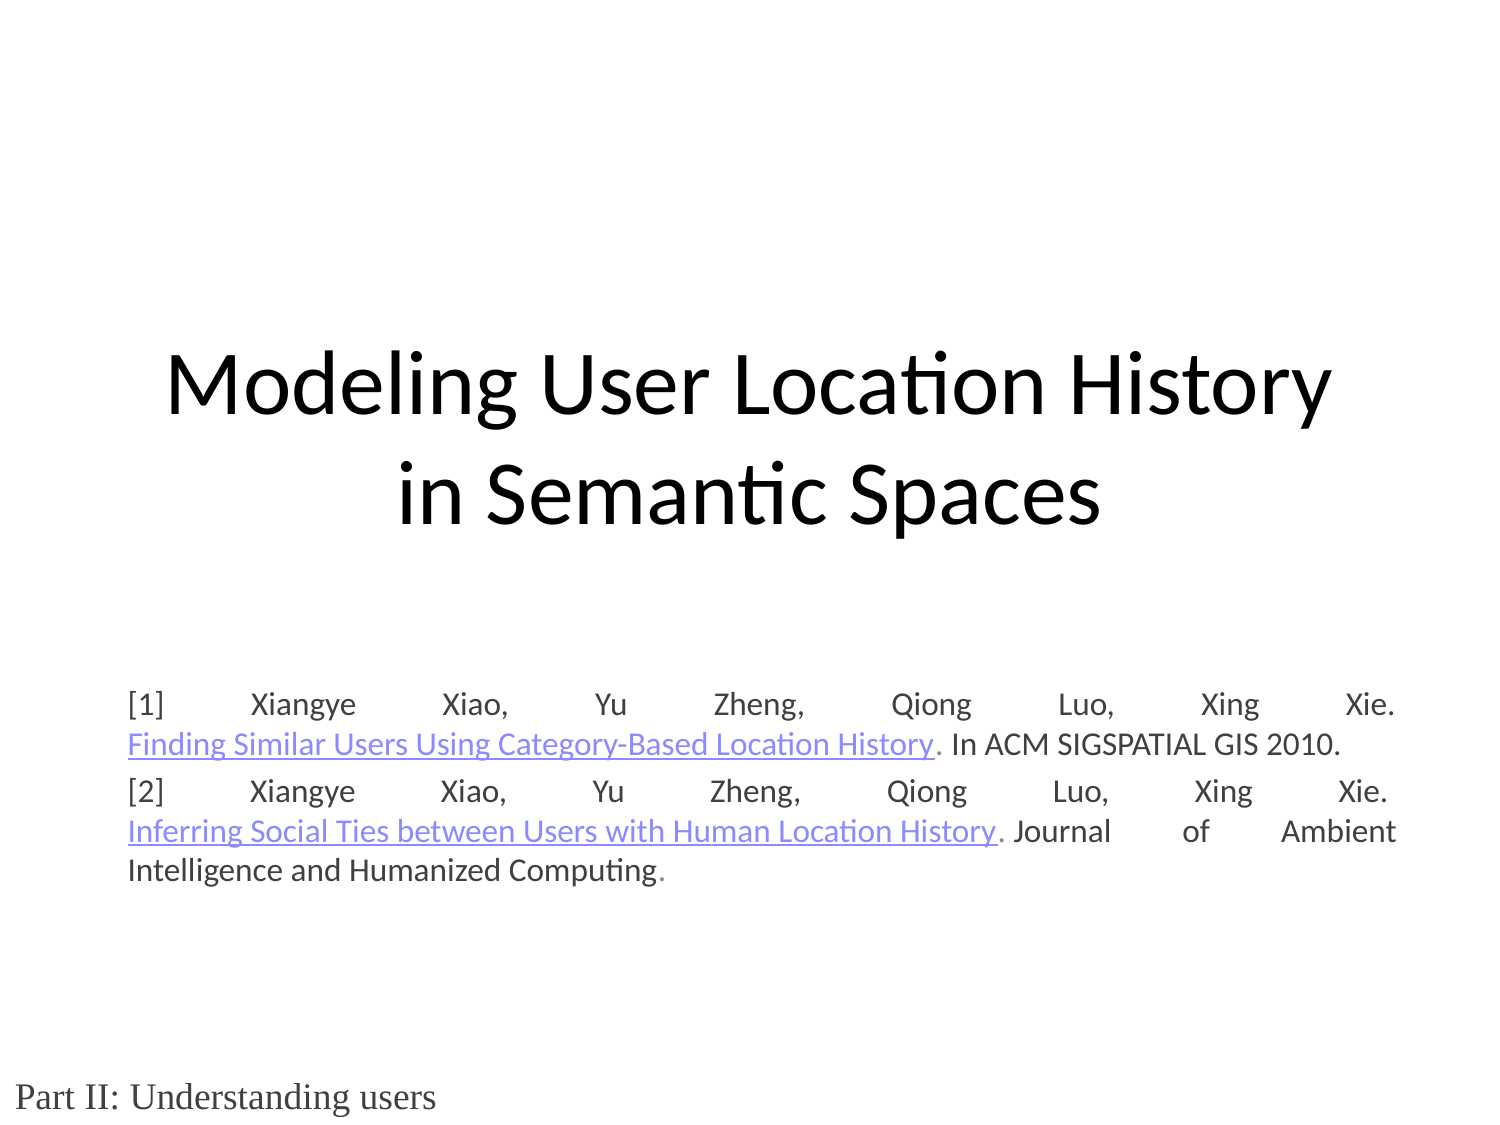

# Modeling User Location History in Semantic Spaces
[1] Xiangye Xiao, Yu Zheng, Qiong Luo, Xing Xie. Finding Similar Users Using Category-Based Location History. In ACM SIGSPATIAL GIS 2010.
[2] Xiangye Xiao, Yu Zheng, Qiong Luo, Xing Xie. Inferring Social Ties between Users with Human Location History. Journal of Ambient Intelligence and Humanized Computing.

Part II: Understanding users